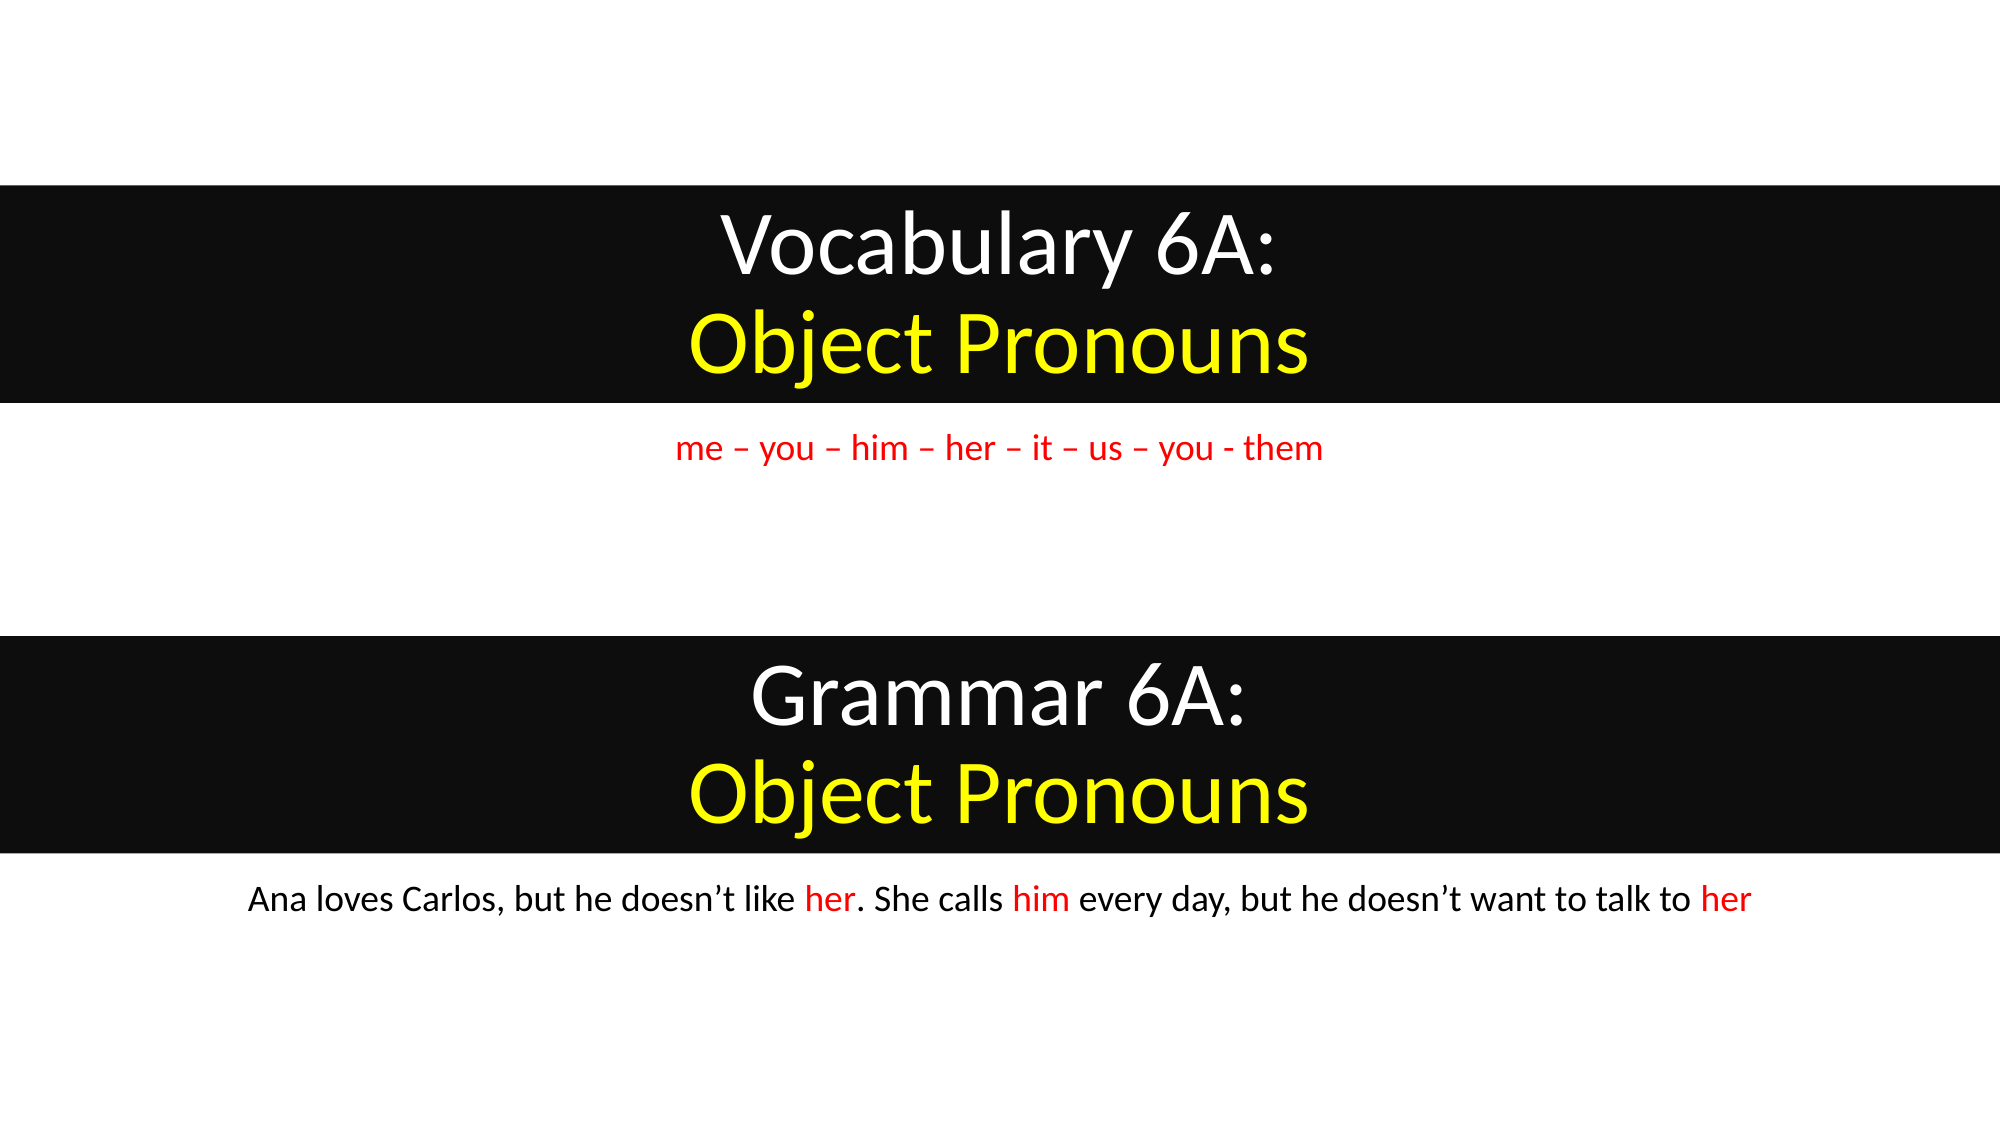

# Vocabulary 6A: Object Pronouns
me – you – him – her – it – us – you - them
Grammar 6A:
Object Pronouns
Ana loves Carlos, but he doesn’t like her. She calls him every day, but he doesn’t want to talk to her